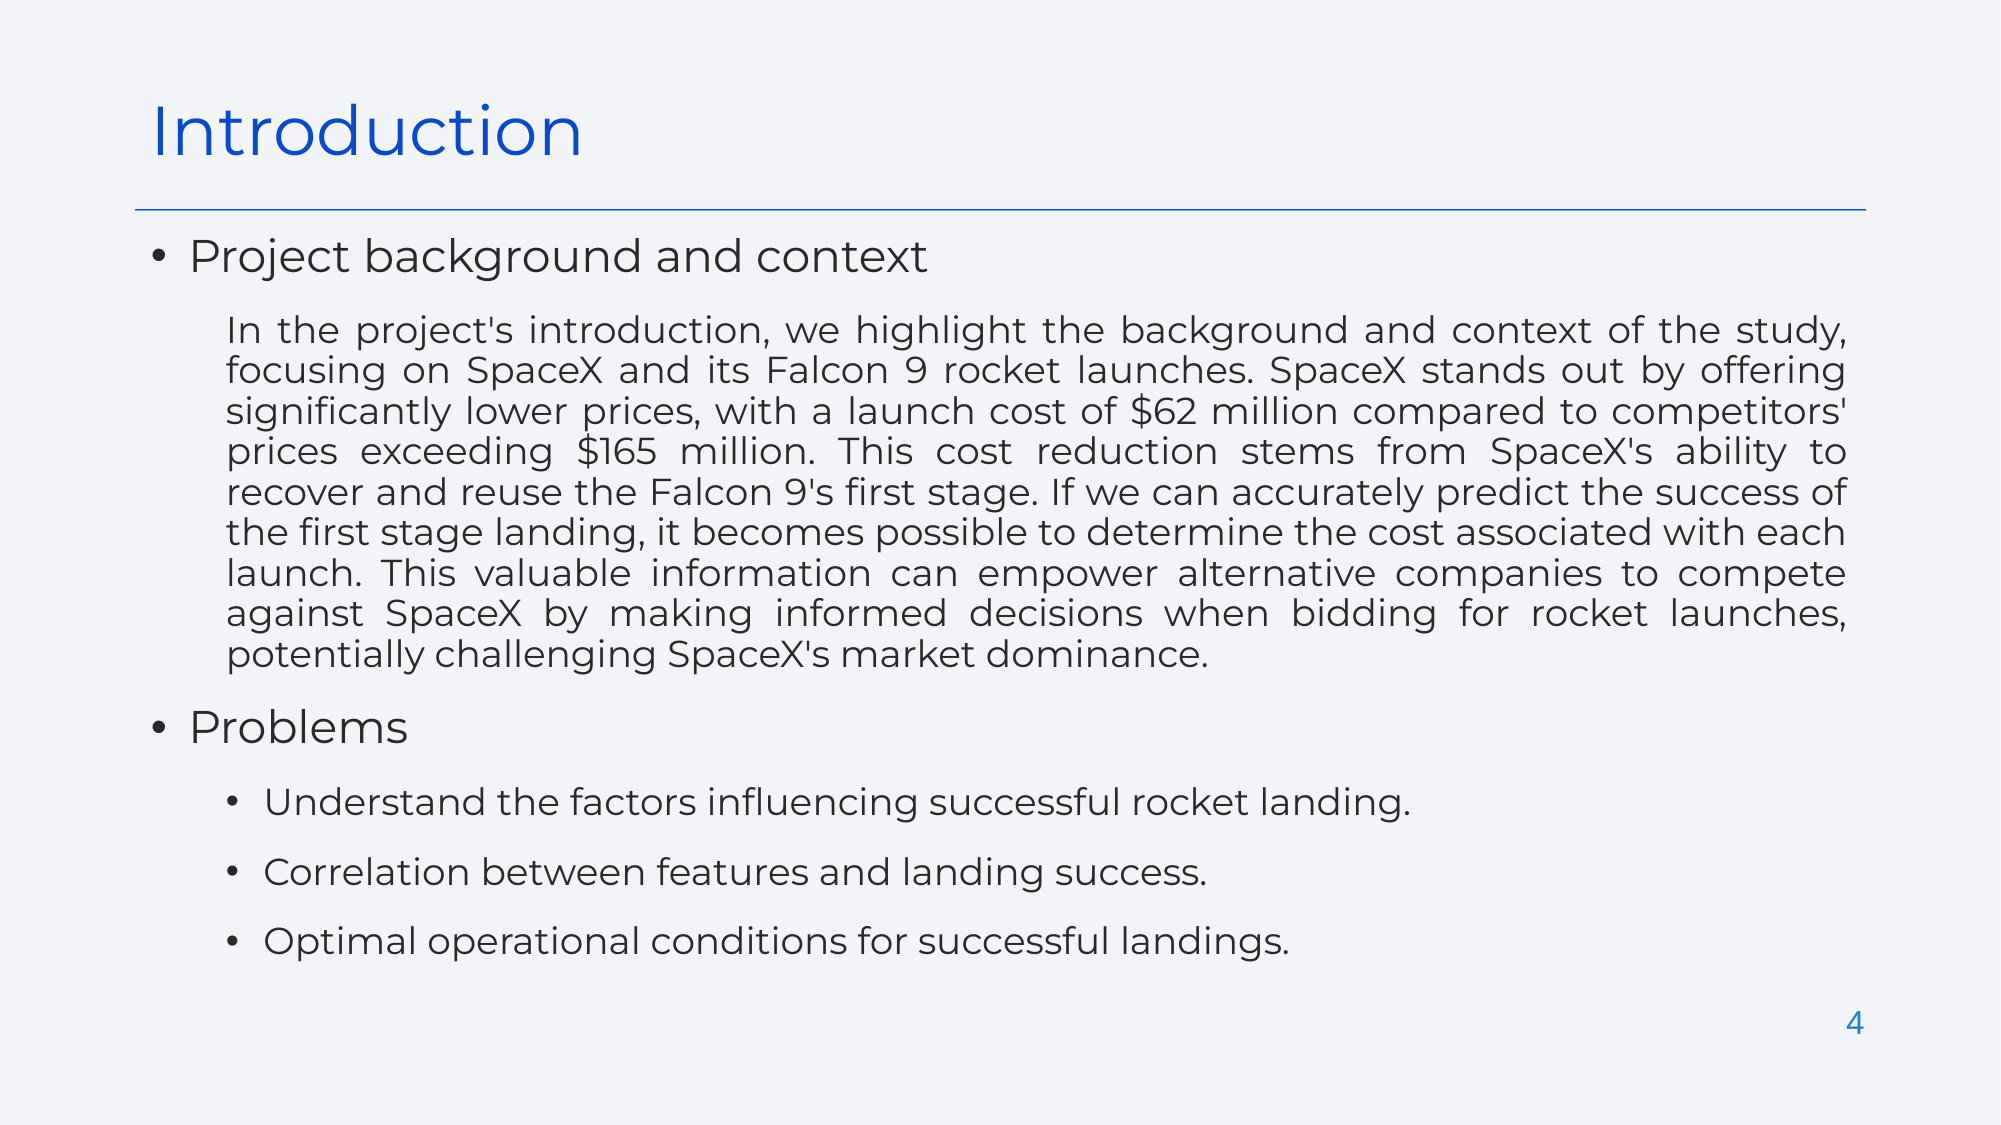

Introduction
Project background and context
In the project's introduction, we highlight the background and context of the study, focusing on SpaceX and its Falcon 9 rocket launches. SpaceX stands out by offering significantly lower prices, with a launch cost of $62 million compared to competitors' prices exceeding $165 million. This cost reduction stems from SpaceX's ability to recover and reuse the Falcon 9's first stage. If we can accurately predict the success of the first stage landing, it becomes possible to determine the cost associated with each launch. This valuable information can empower alternative companies to compete against SpaceX by making informed decisions when bidding for rocket launches, potentially challenging SpaceX's market dominance.
Problems
Understand the factors influencing successful rocket landing.
Correlation between features and landing success.
Optimal operational conditions for successful landings.

4